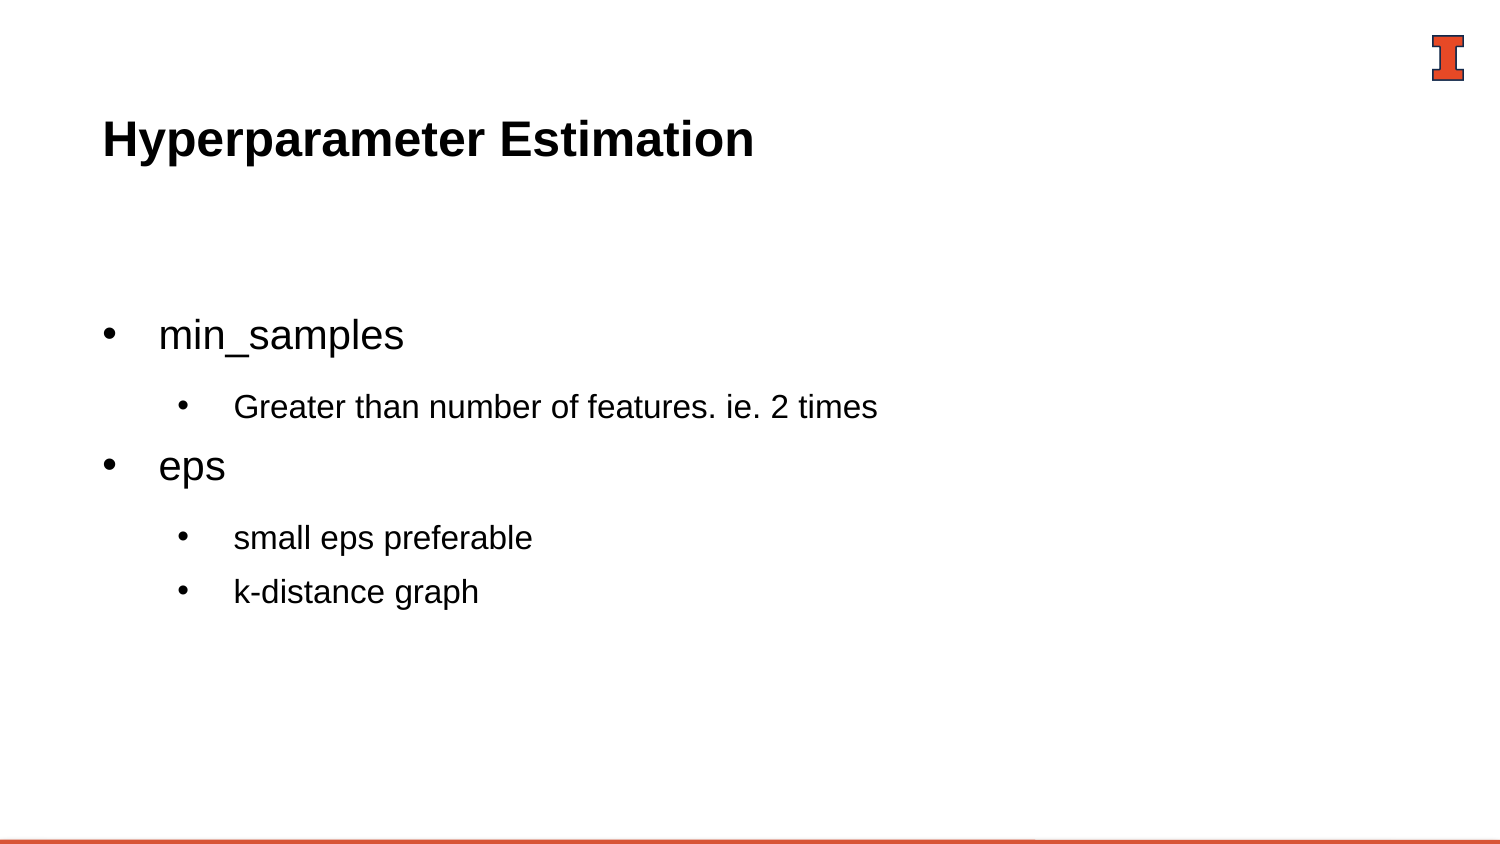

# Hyperparameter Estimation
min_samples
Greater than number of features. ie. 2 times
eps
small eps preferable
k-distance graph